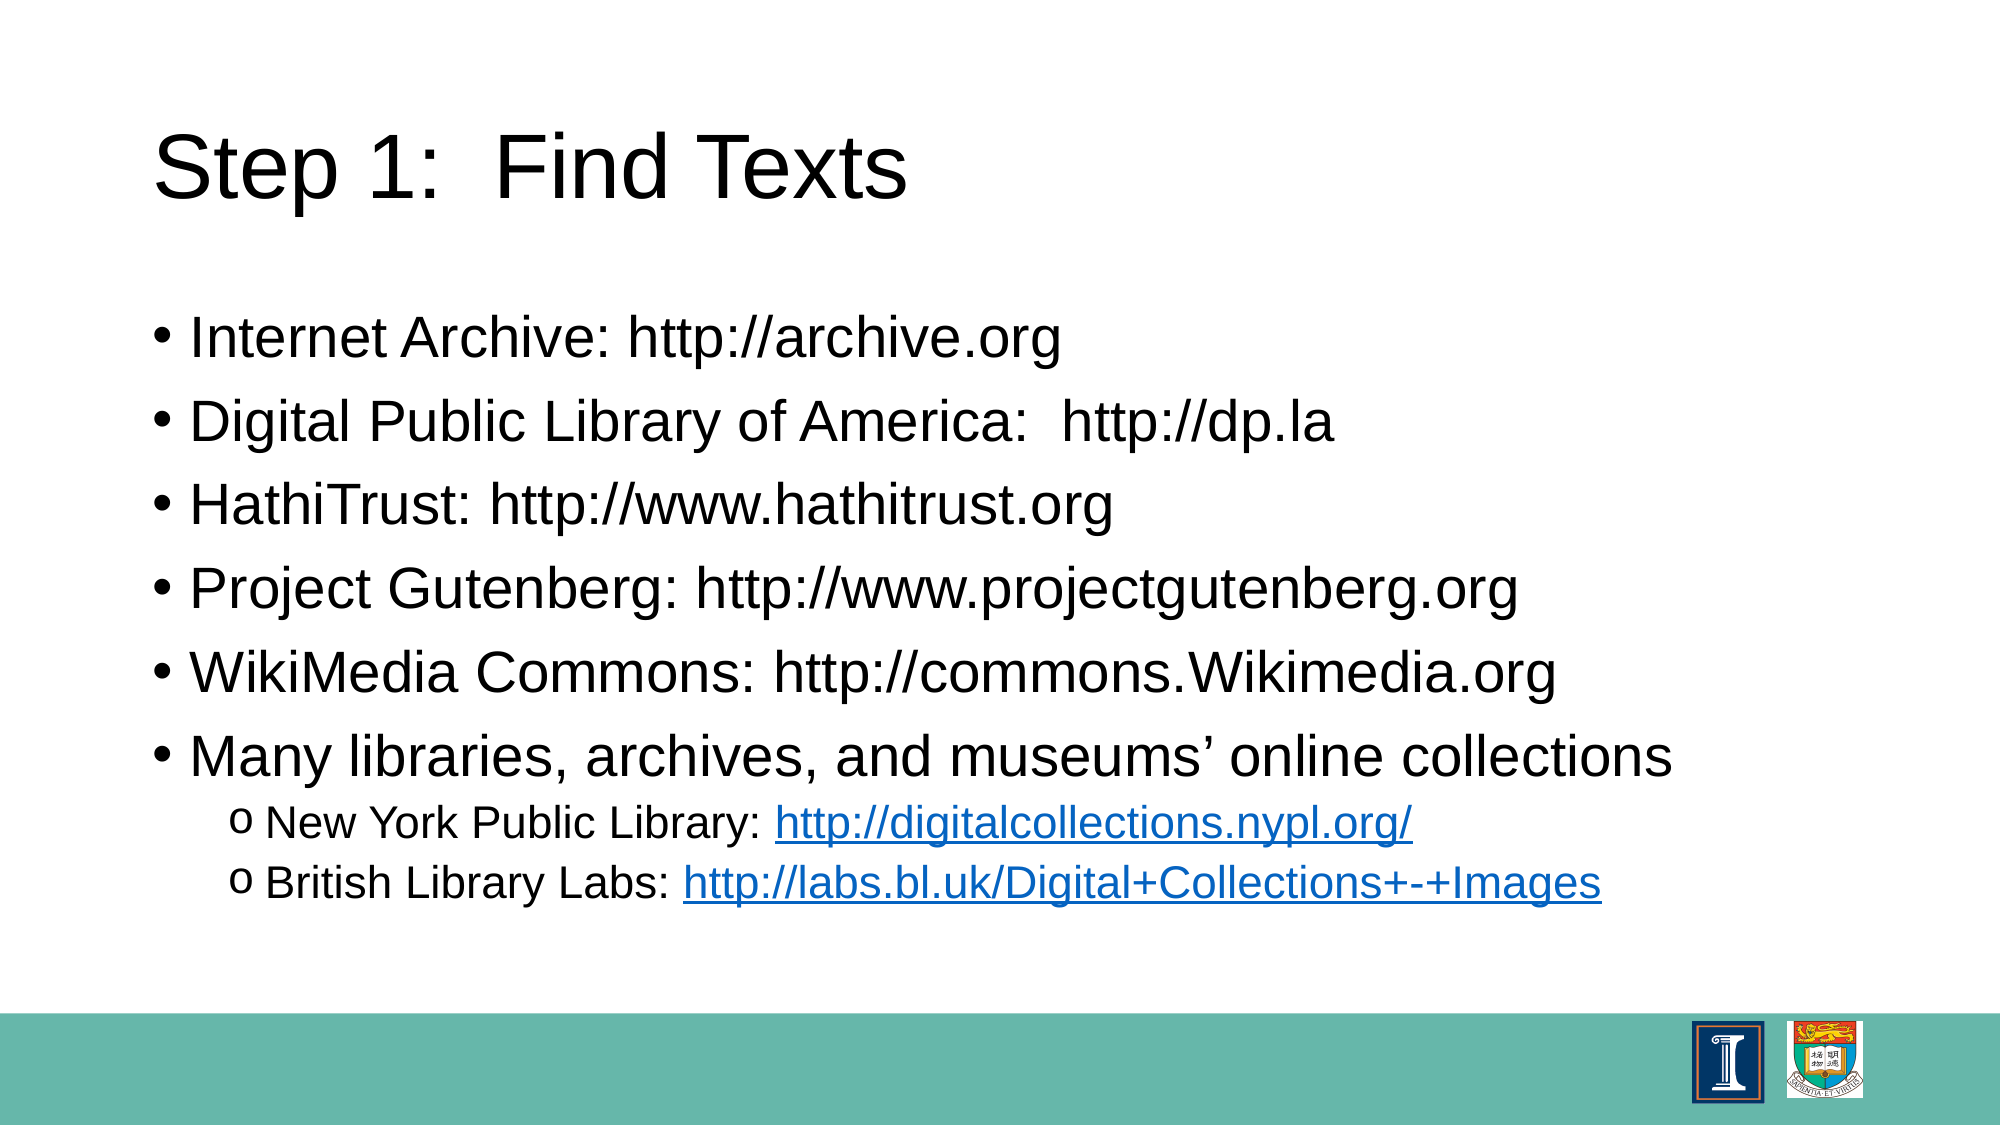

# Step 1:  Find Texts
Internet Archive: http://archive.org
Digital Public Library of America:  http://dp.la
HathiTrust: http://www.hathitrust.org
Project Gutenberg: http://www.projectgutenberg.org
WikiMedia Commons: http://commons.Wikimedia.org
Many libraries, archives, and museums’ online collections
New York Public Library: http://digitalcollections.nypl.org/
British Library Labs: http://labs.bl.uk/Digital+Collections+-+Images